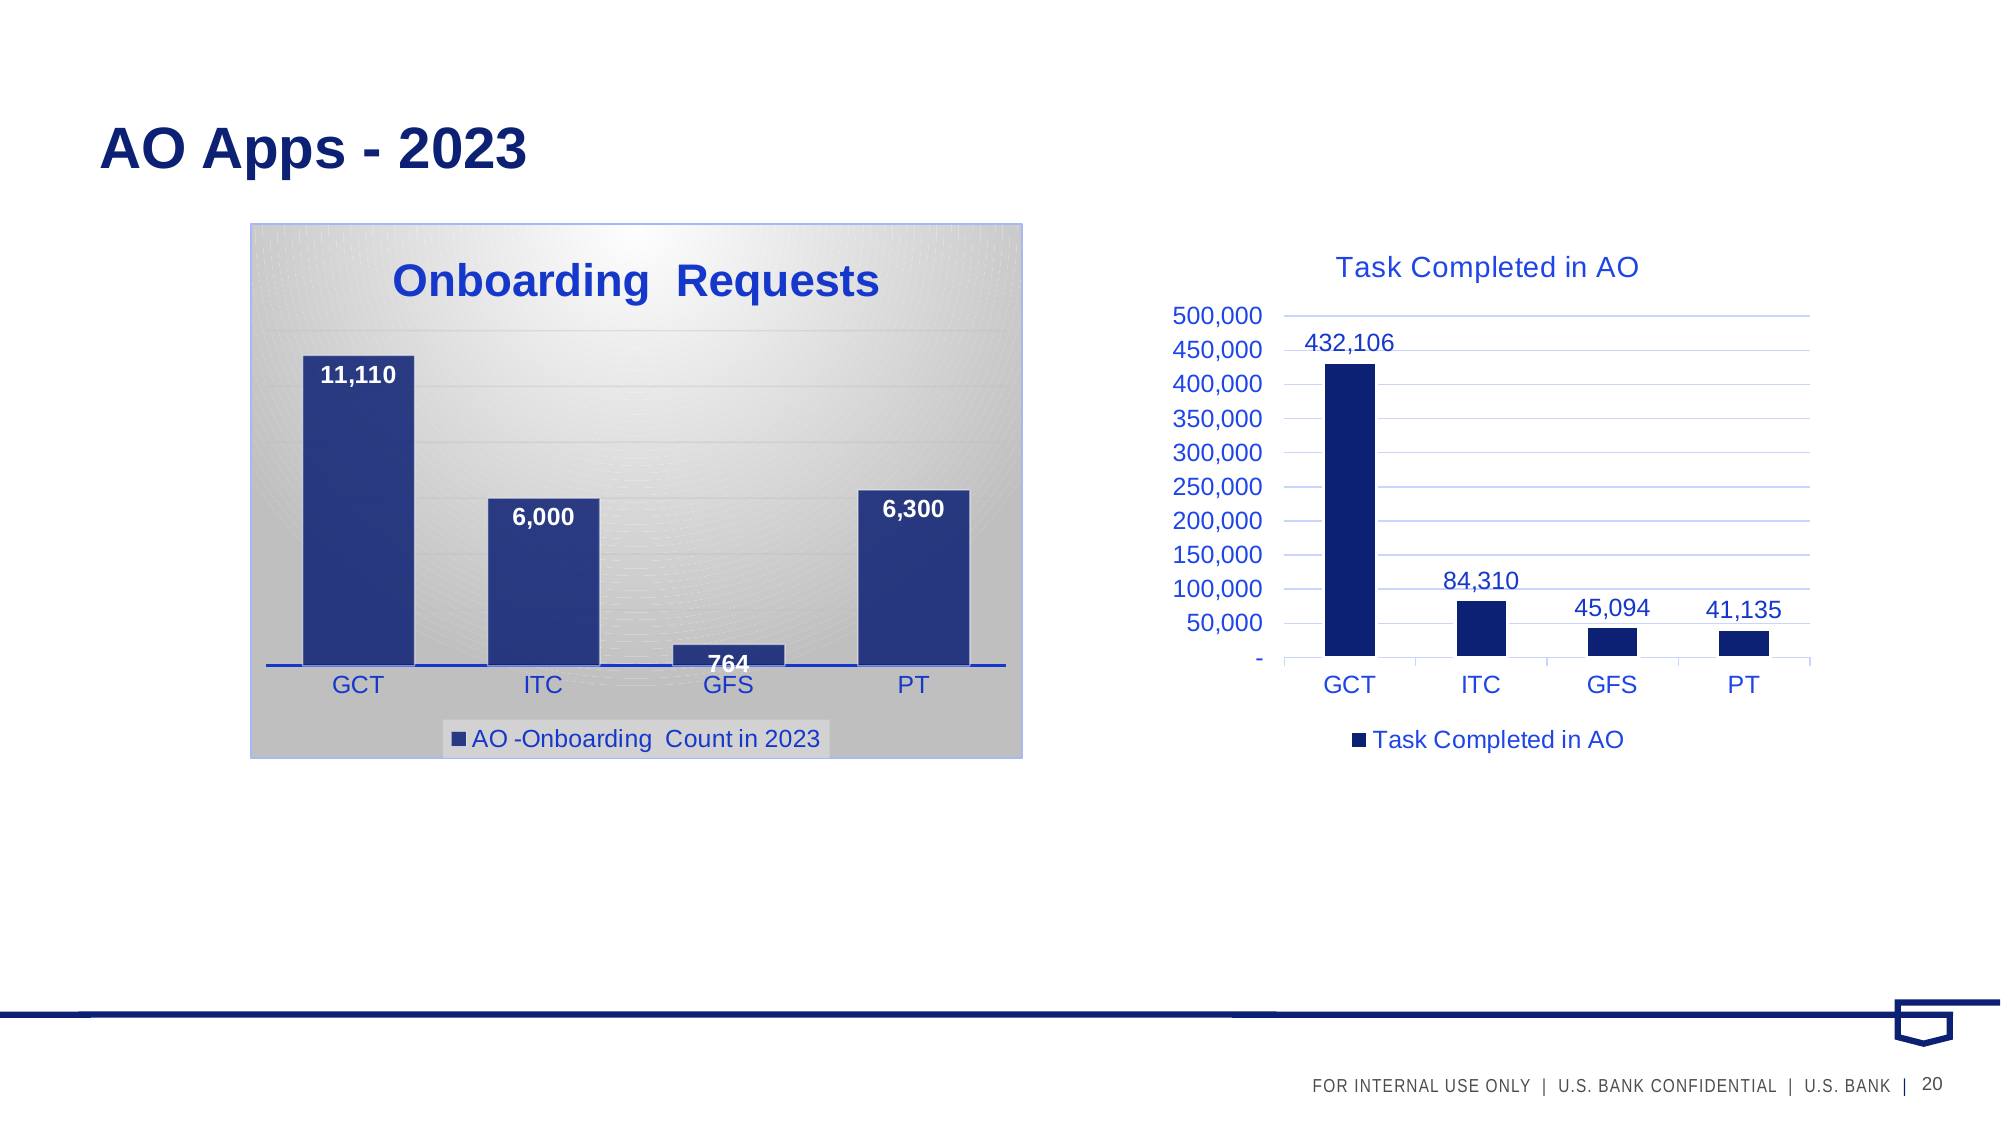

# AO Apps - 2023

### Chart: Onboarding  Requests

| Category | AO -Onboarding  Count in 2023 |
|---|---|
| GCT | 11110.0 |
| ITC | 6000.0 |
| GFS | 764.0 |
| PT | 6300.0 |

### Chart:

| Category | Task Completed in AO |
|---|---|
| GCT | 432106.0 |
| ITC | 84310.0 |
| GFS | 45094.0 |
| PT | 41135.0 |